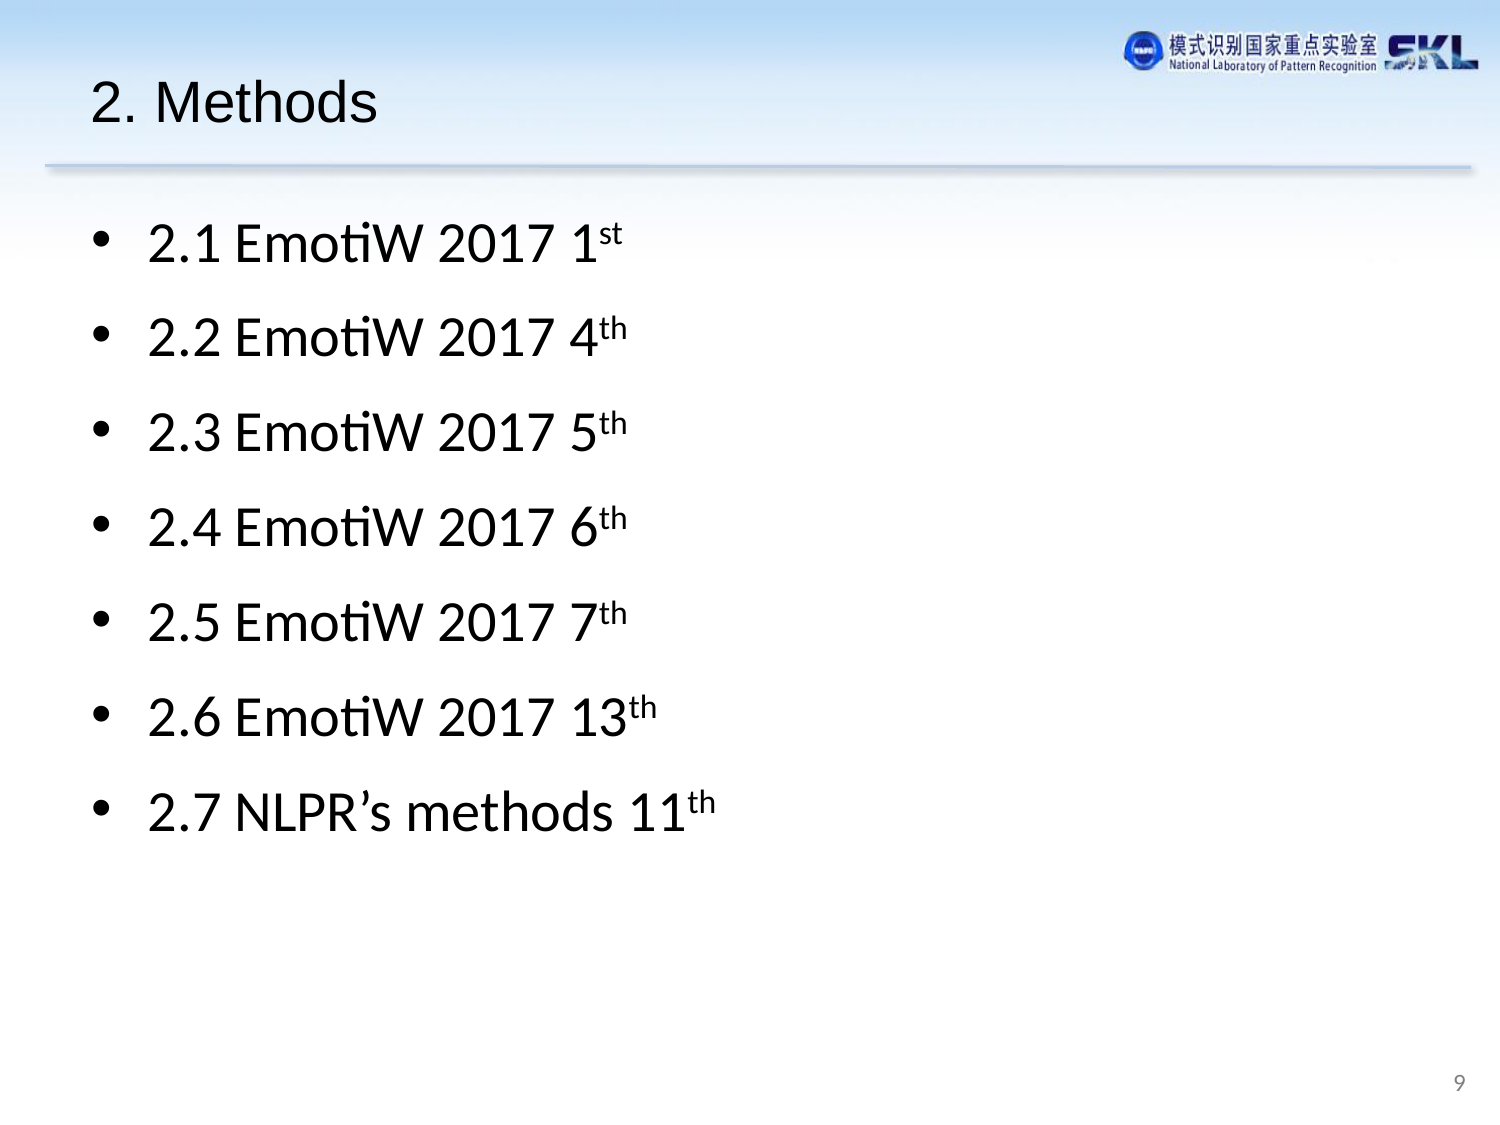

2. Methods
2.1 EmotiW 2017 1st
2.2 EmotiW 2017 4th
2.3 EmotiW 2017 5th
2.4 EmotiW 2017 6th
2.5 EmotiW 2017 7th
2.6 EmotiW 2017 13th
2.7 NLPR’s methods 11th

9